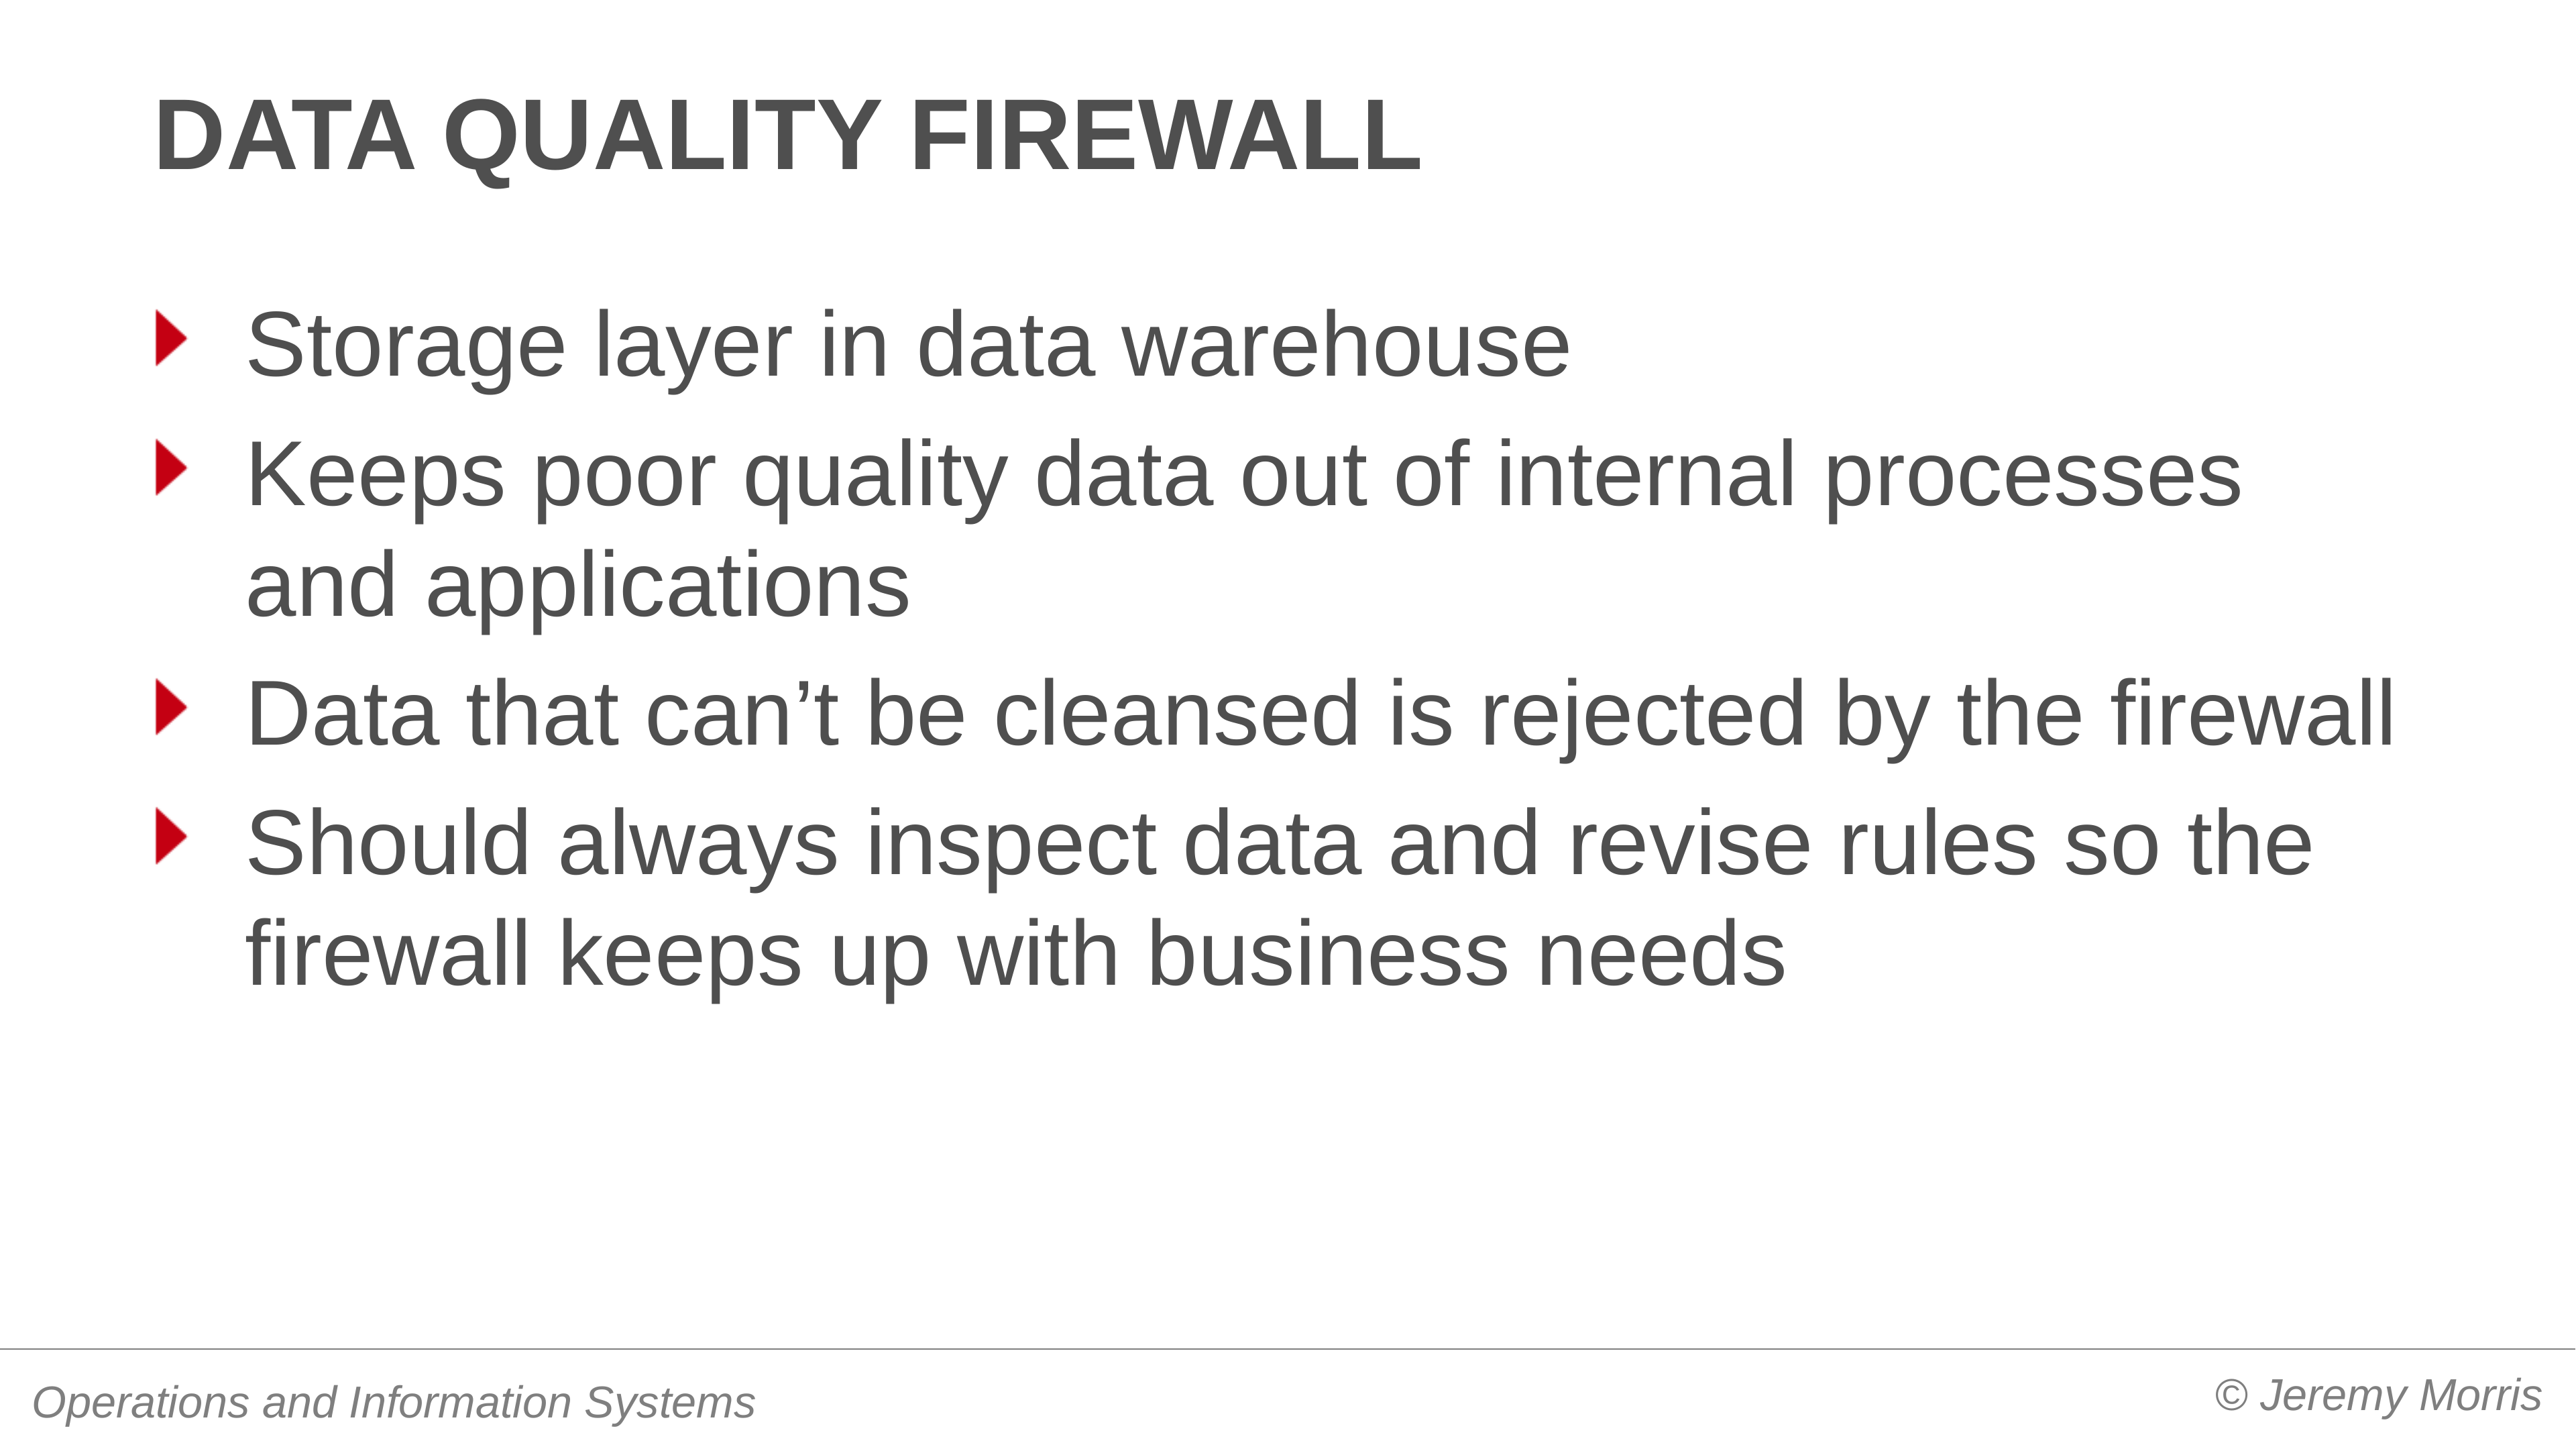

# Data quality firewall
Storage layer in data warehouse
Keeps poor quality data out of internal processes and applications
Data that can’t be cleansed is rejected by the firewall
Should always inspect data and revise rules so the firewall keeps up with business needs